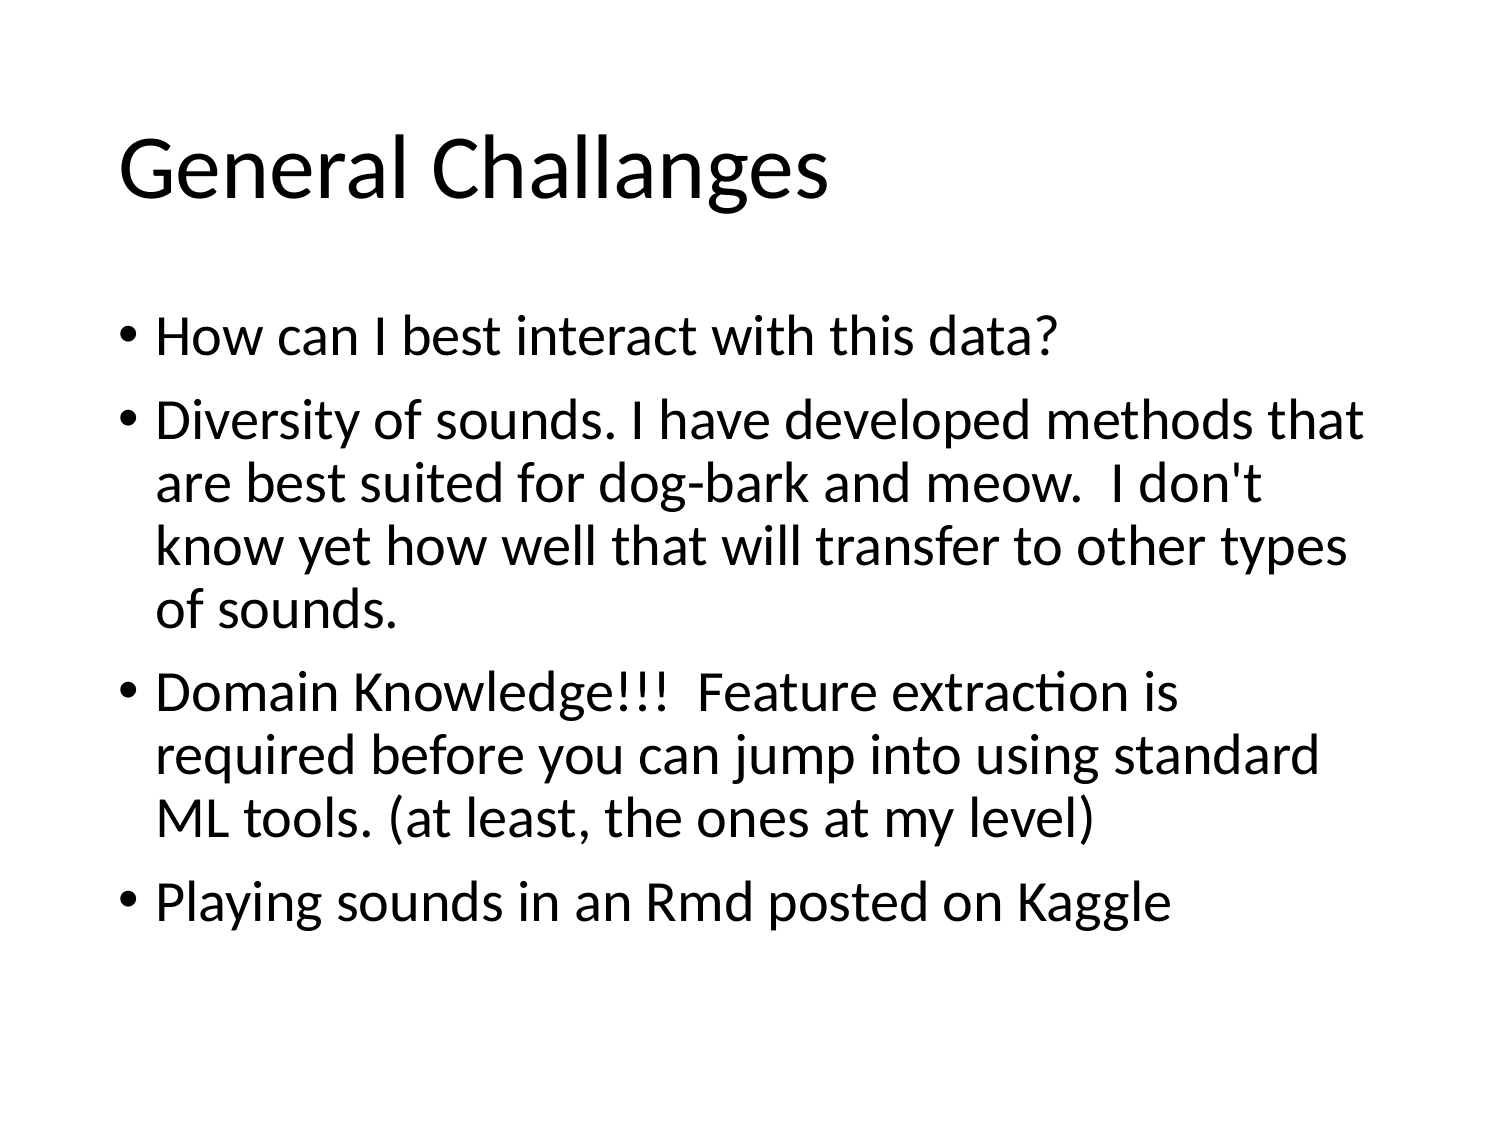

# General Challanges
How can I best interact with this data?
Diversity of sounds. I have developed methods that are best suited for dog-bark and meow.  I don't know yet how well that will transfer to other types of sounds.
Domain Knowledge!!!  Feature extraction is required before you can jump into using standard ML tools. (at least, the ones at my level)
Playing sounds in an Rmd posted on Kaggle